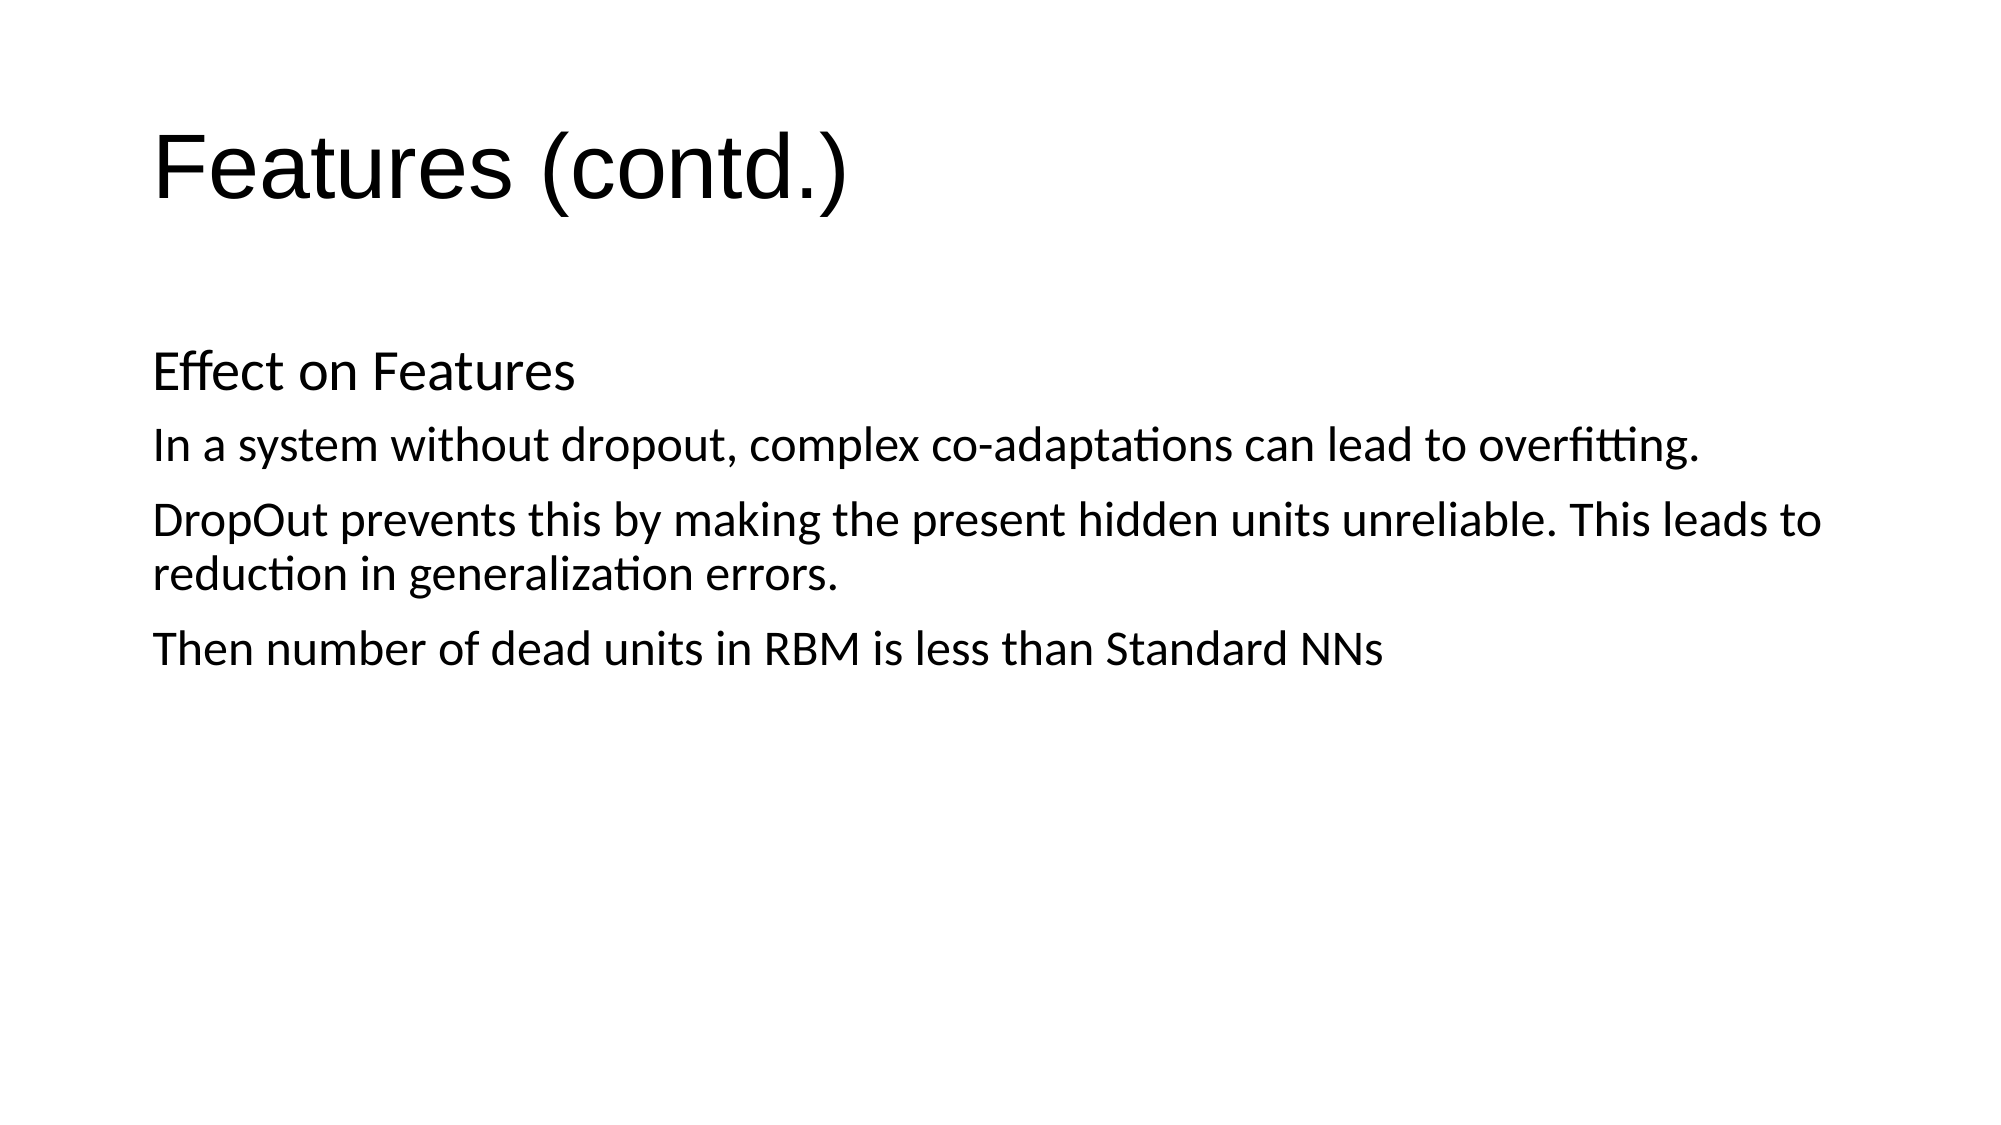

# Features (contd.)
Effect on Features
In a system without dropout, complex co-adaptations can lead to overfitting.
DropOut prevents this by making the present hidden units unreliable. This leads to reduction in generalization errors.
Then number of dead units in RBM is less than Standard NNs